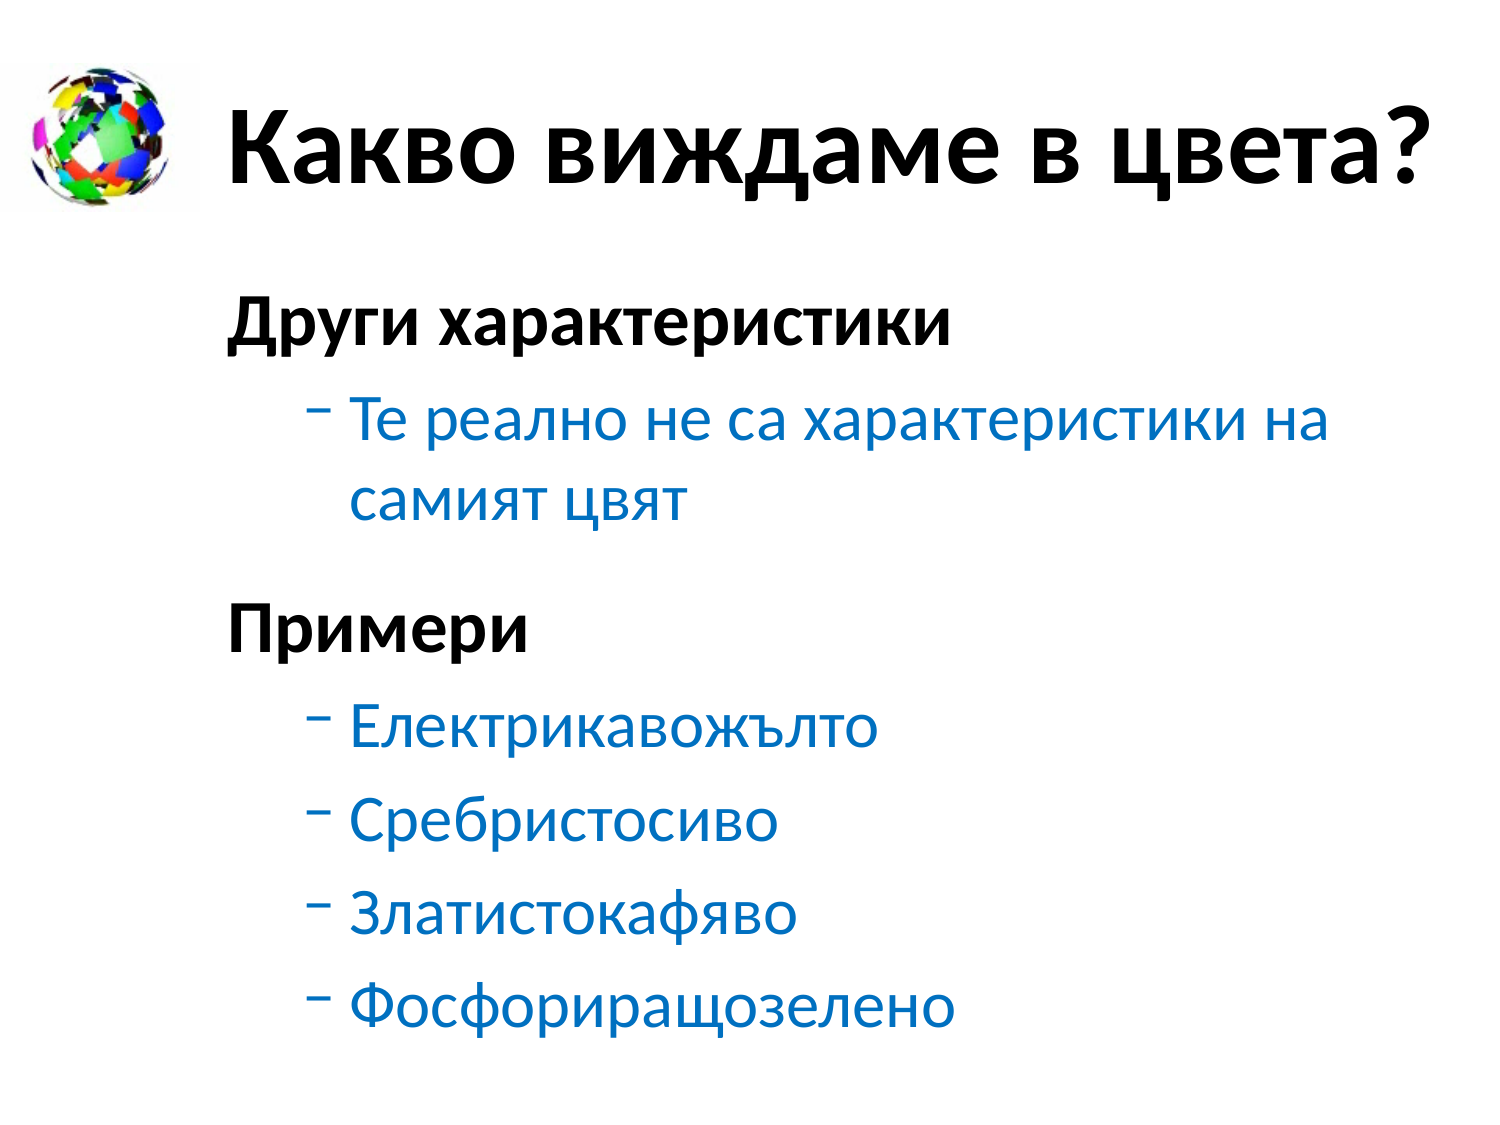

# Какво виждаме в цвета?
Други характеристики
Те реално не са характеристики на самият цвят

Примери
Електрикавожълто
Сребристосиво
Златистокафяво
Фосфориращозелено